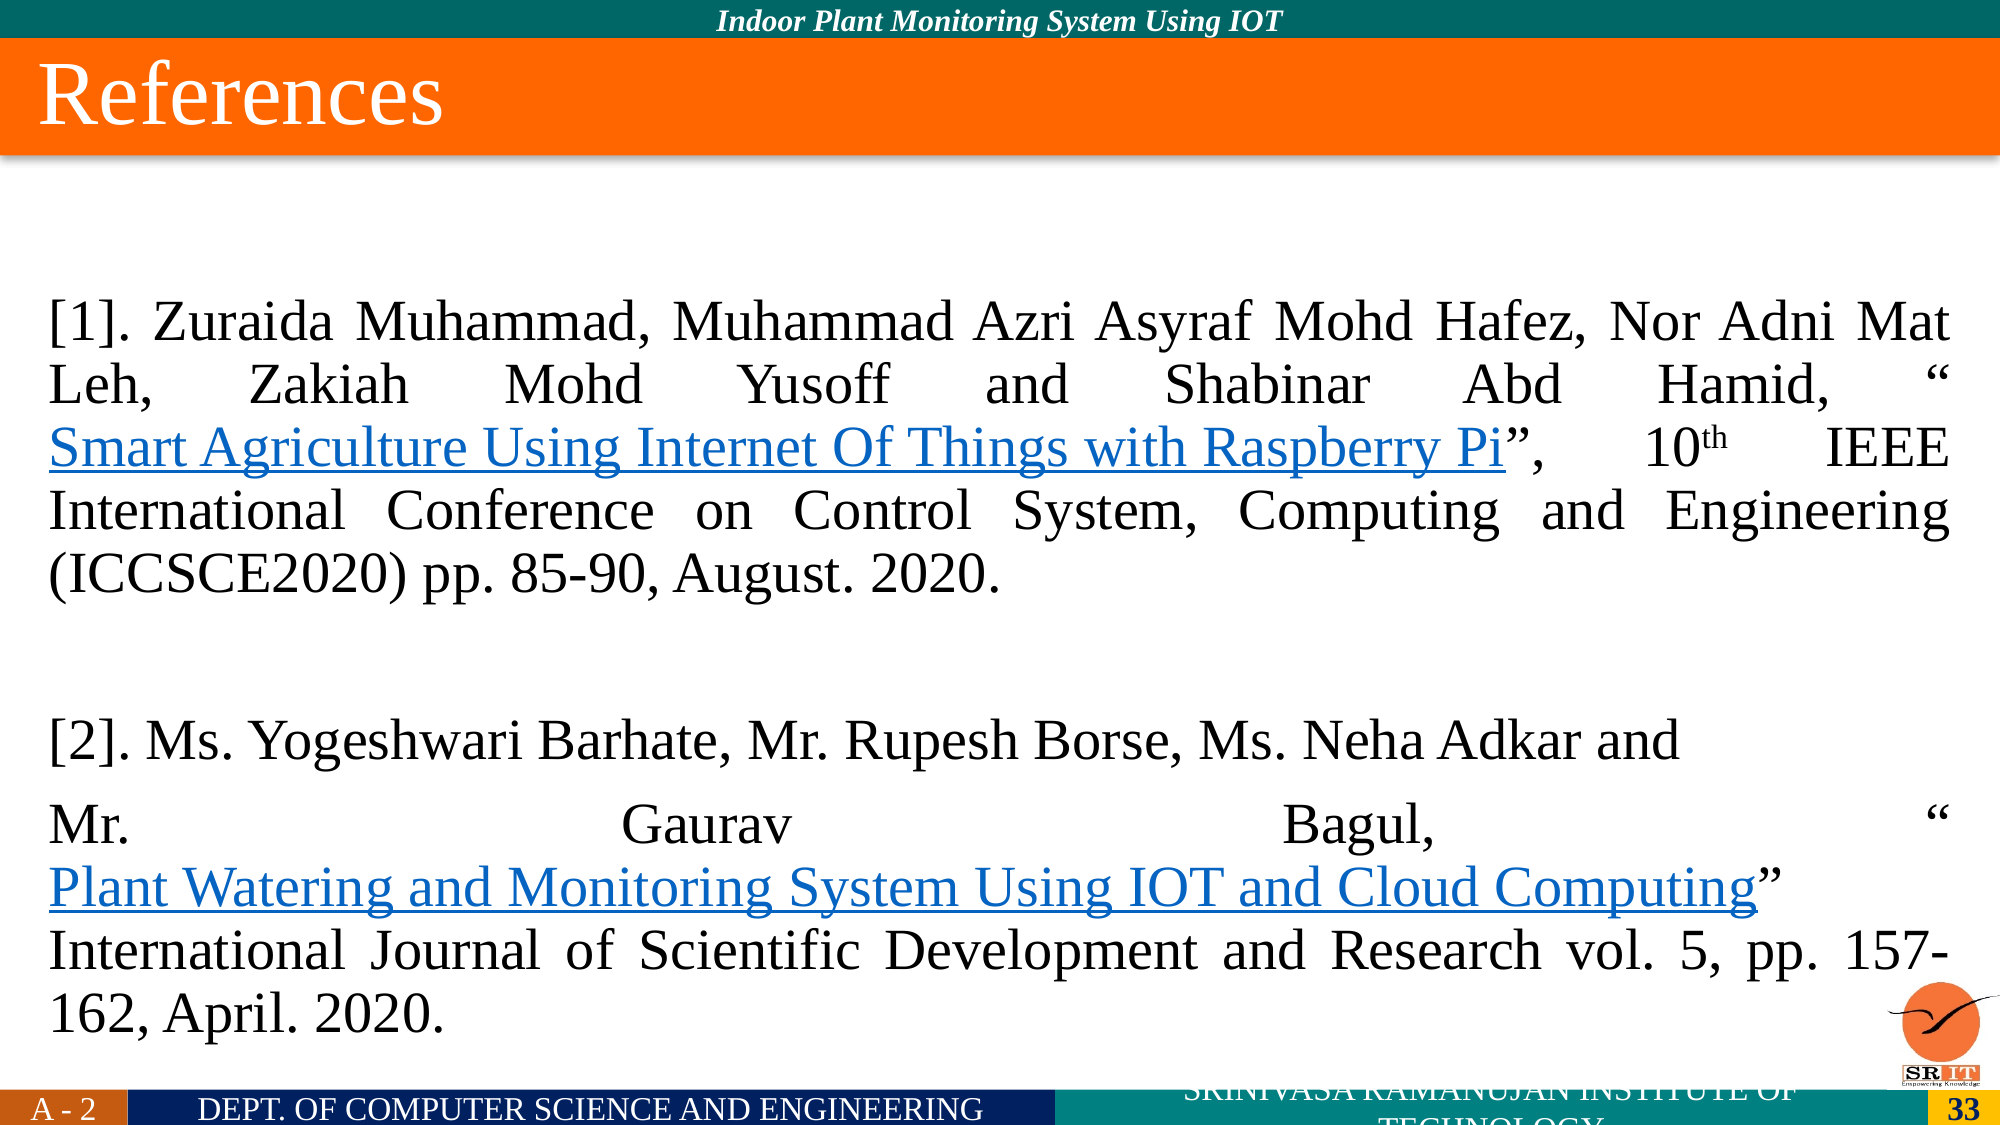

# References
[1]. Zuraida Muhammad, Muhammad Azri Asyraf Mohd Hafez, Nor Adni Mat Leh, Zakiah Mohd Yusoff and Shabinar Abd Hamid, “Smart Agriculture Using Internet Of Things with Raspberry Pi”, 10th IEEE International Conference on Control System, Computing and Engineering (ICCSCE2020) pp. 85-90, August. 2020.

[2]. Ms. Yogeshwari Barhate, Mr. Rupesh Borse, Ms. Neha Adkar and
Mr. Gaurav Bagul, “Plant Watering and Monitoring System Using IOT and Cloud Computing” International Journal of Scientific Development and Research vol. 5, pp. 157-162, April. 2020.